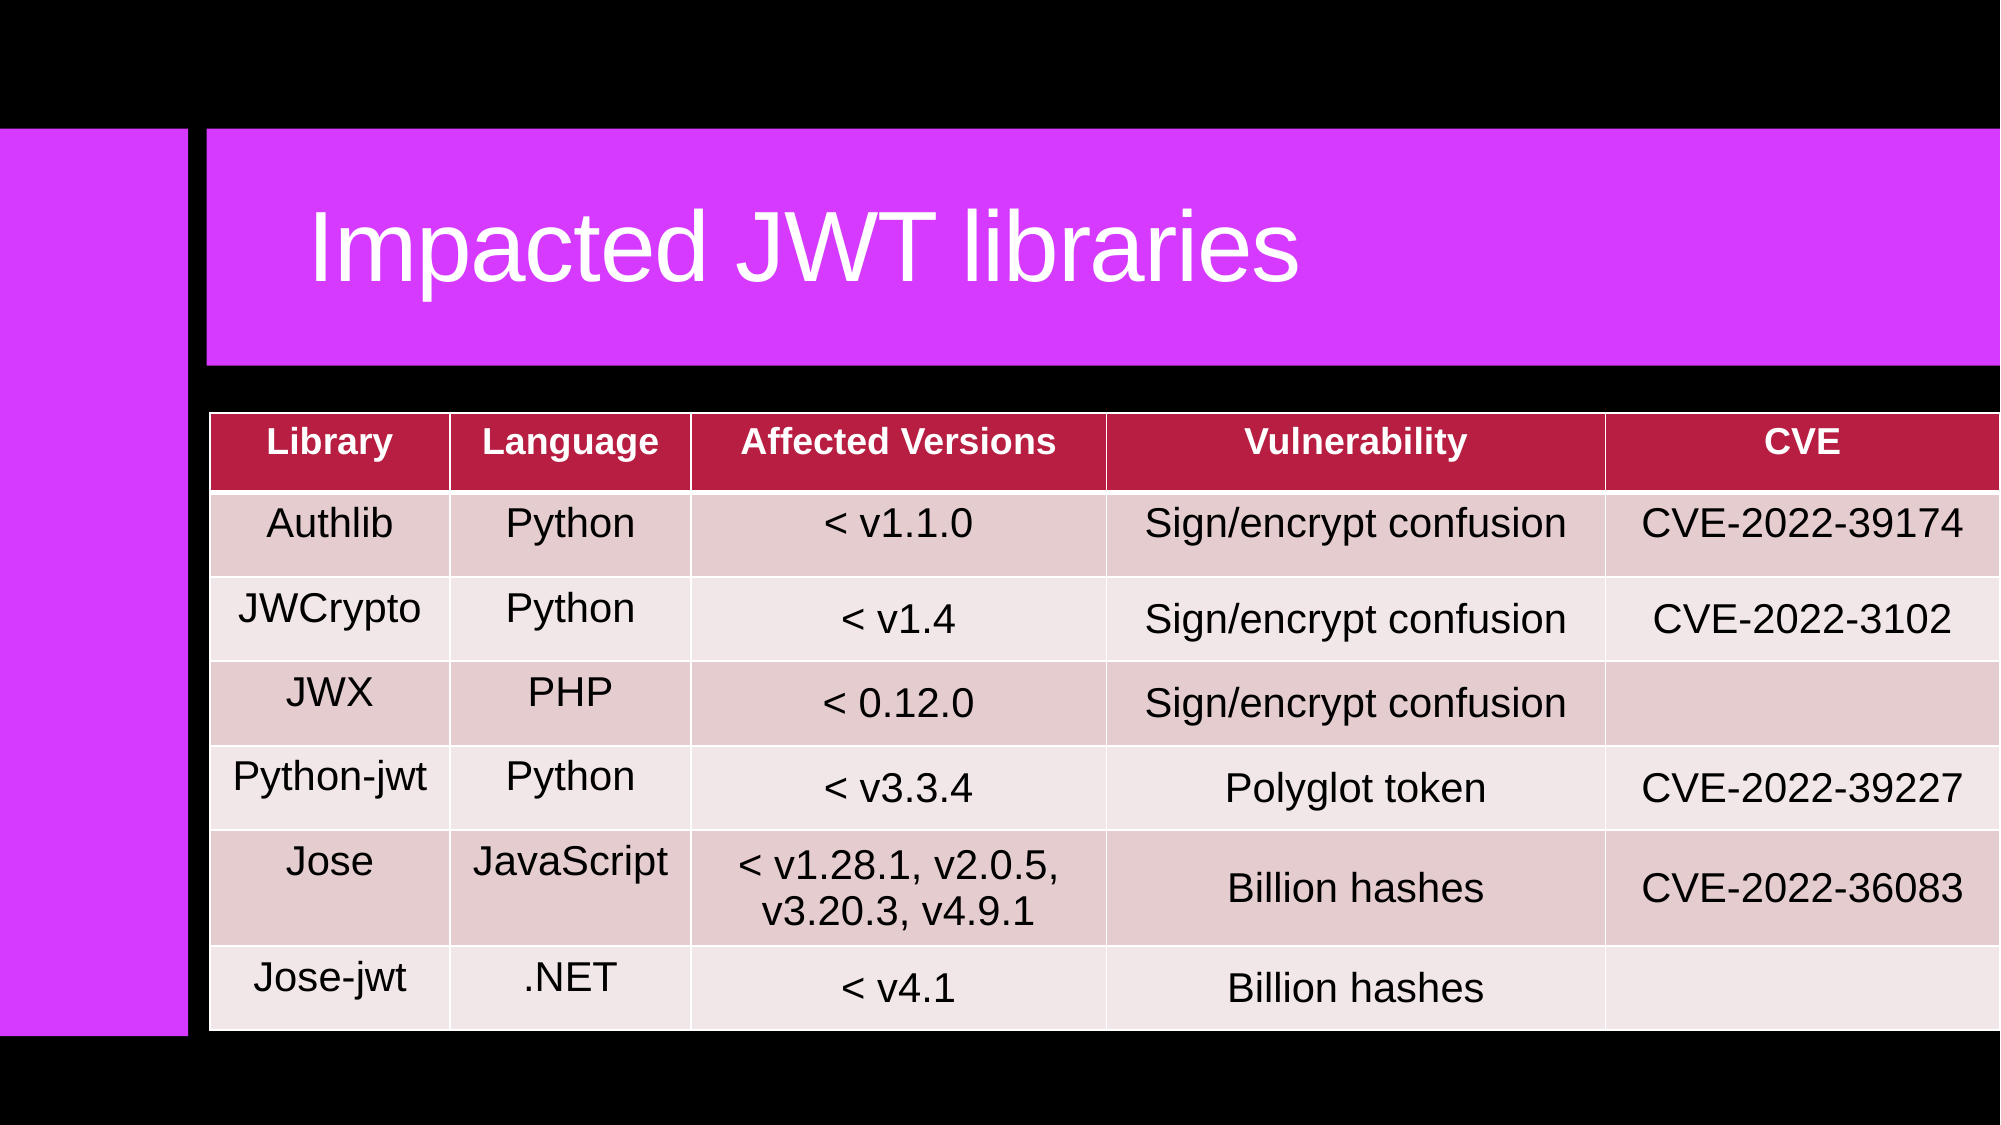

# Impacted JWT libraries
| Library | Language | Affected Versions | Vulnerability | CVE |
| --- | --- | --- | --- | --- |
| Authlib | Python | < v1.1.0 | Sign/encrypt confusion | CVE-2022-39174 |
| JWCrypto | Python | < v1.4 | Sign/encrypt confusion | CVE-2022-3102 |
| JWX | PHP | < 0.12.0 | Sign/encrypt confusion |  |
| Python-jwt | Python | < v3.3.4 | Polyglot token | CVE-2022-39227 |
| Jose | JavaScript | < v1.28.1, v2.0.5, v3.20.3, v4.9.1 | Billion hashes | CVE-2022-36083 |
| Jose-jwt | .NET | < v4.1 | Billion hashes |  |